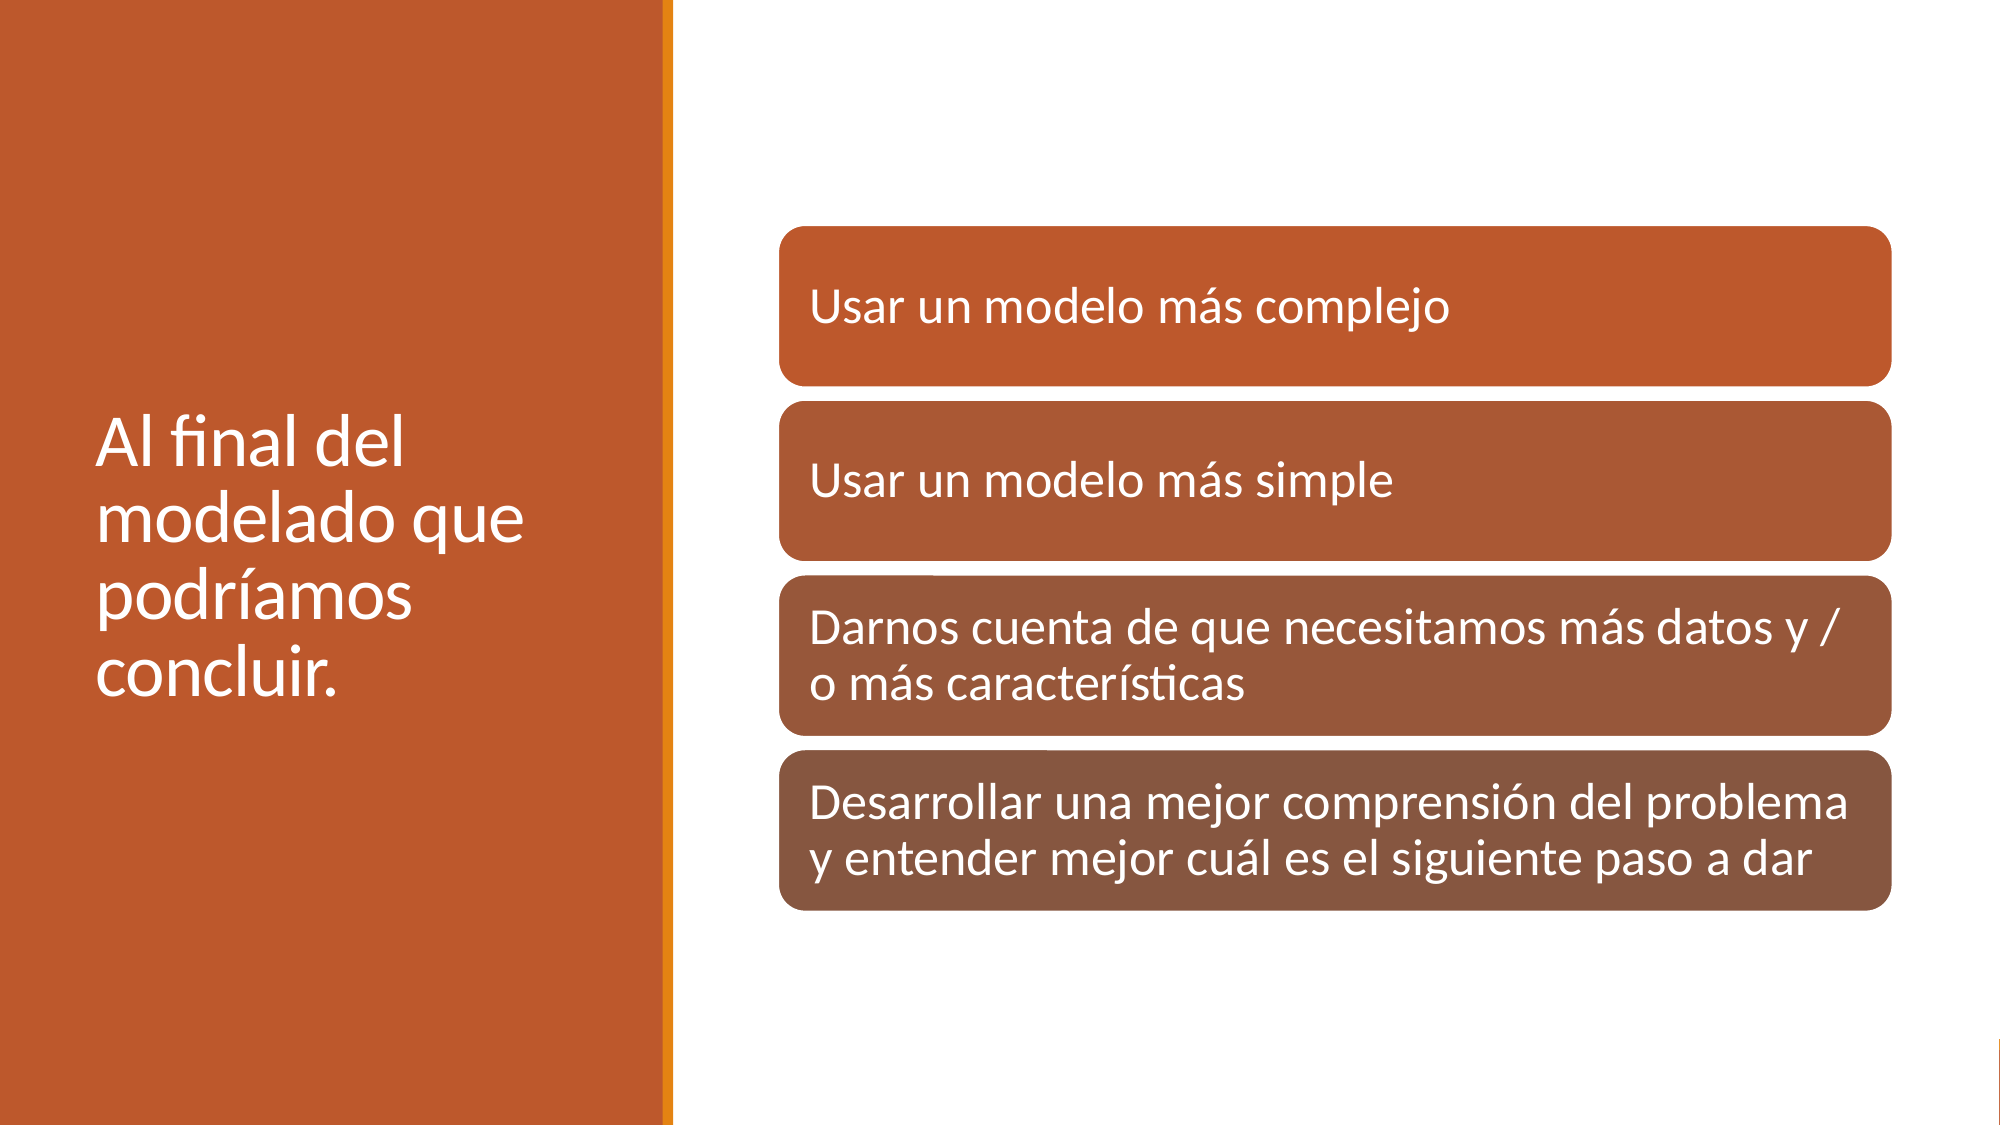

# Al final del modelado que podríamos concluir.
Usar un modelo más complejo
Usar un modelo más simple
Darnos cuenta de que necesitamos más datos y / o más características
Desarrollar una mejor comprensión del problema y entender mejor cuál es el siguiente paso a dar